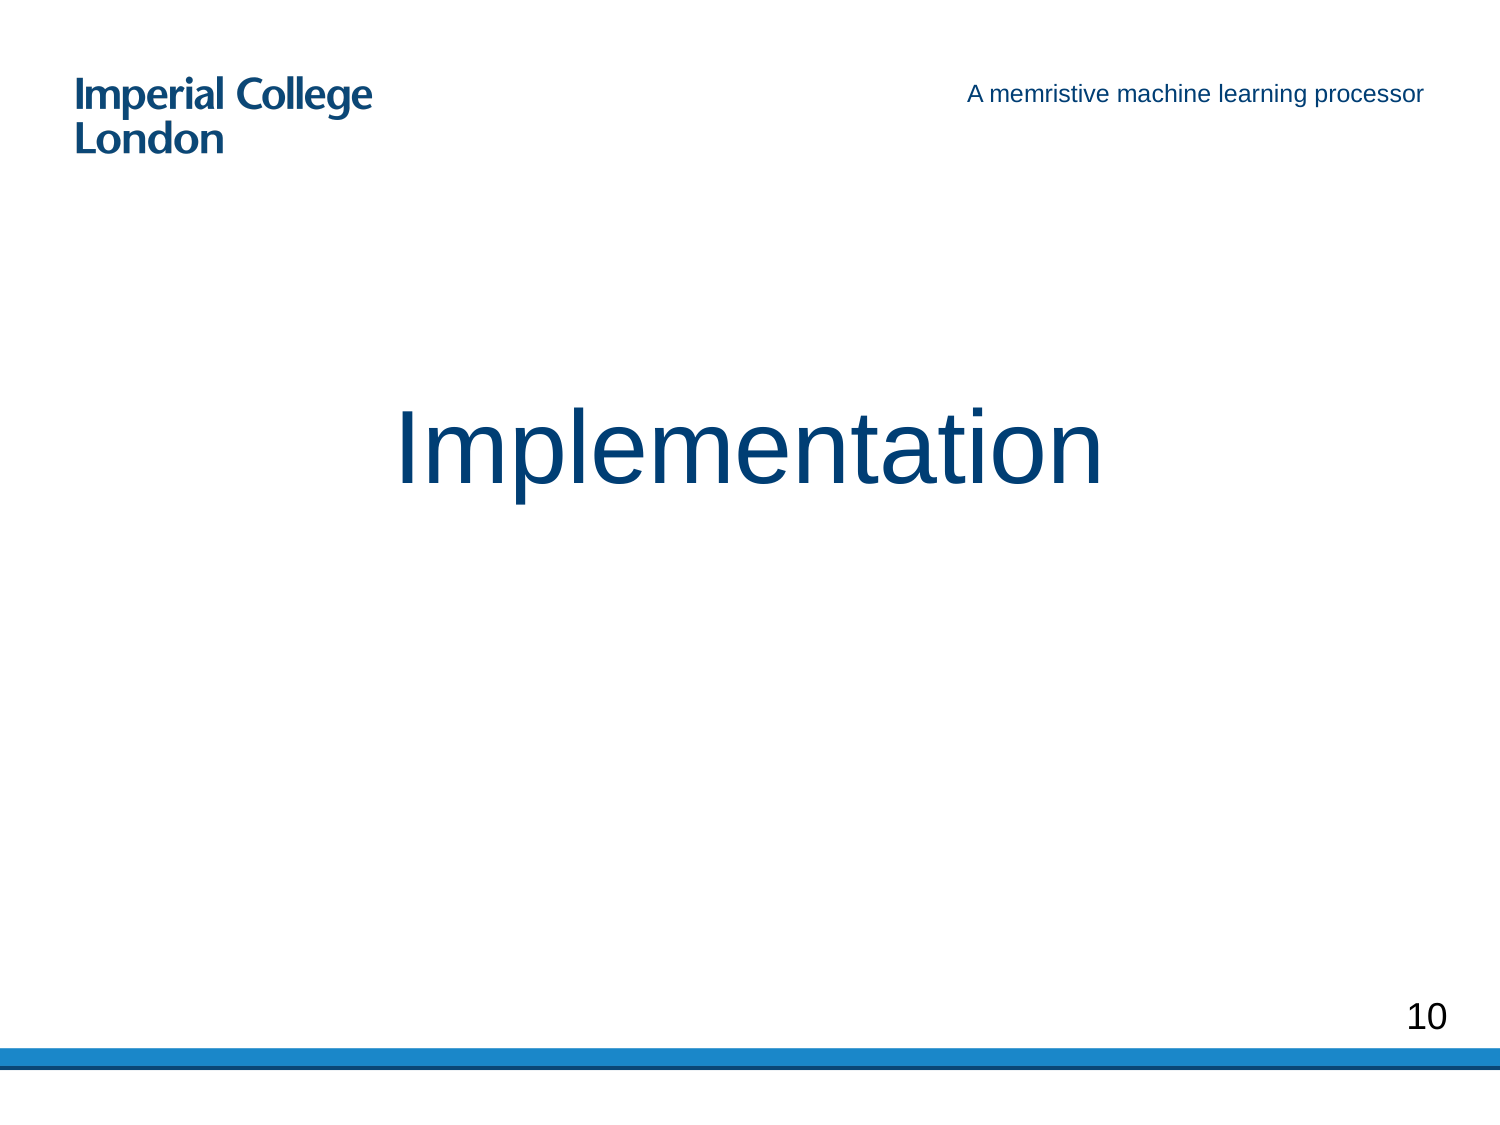

A memristive machine learning processor
# Implementation
10